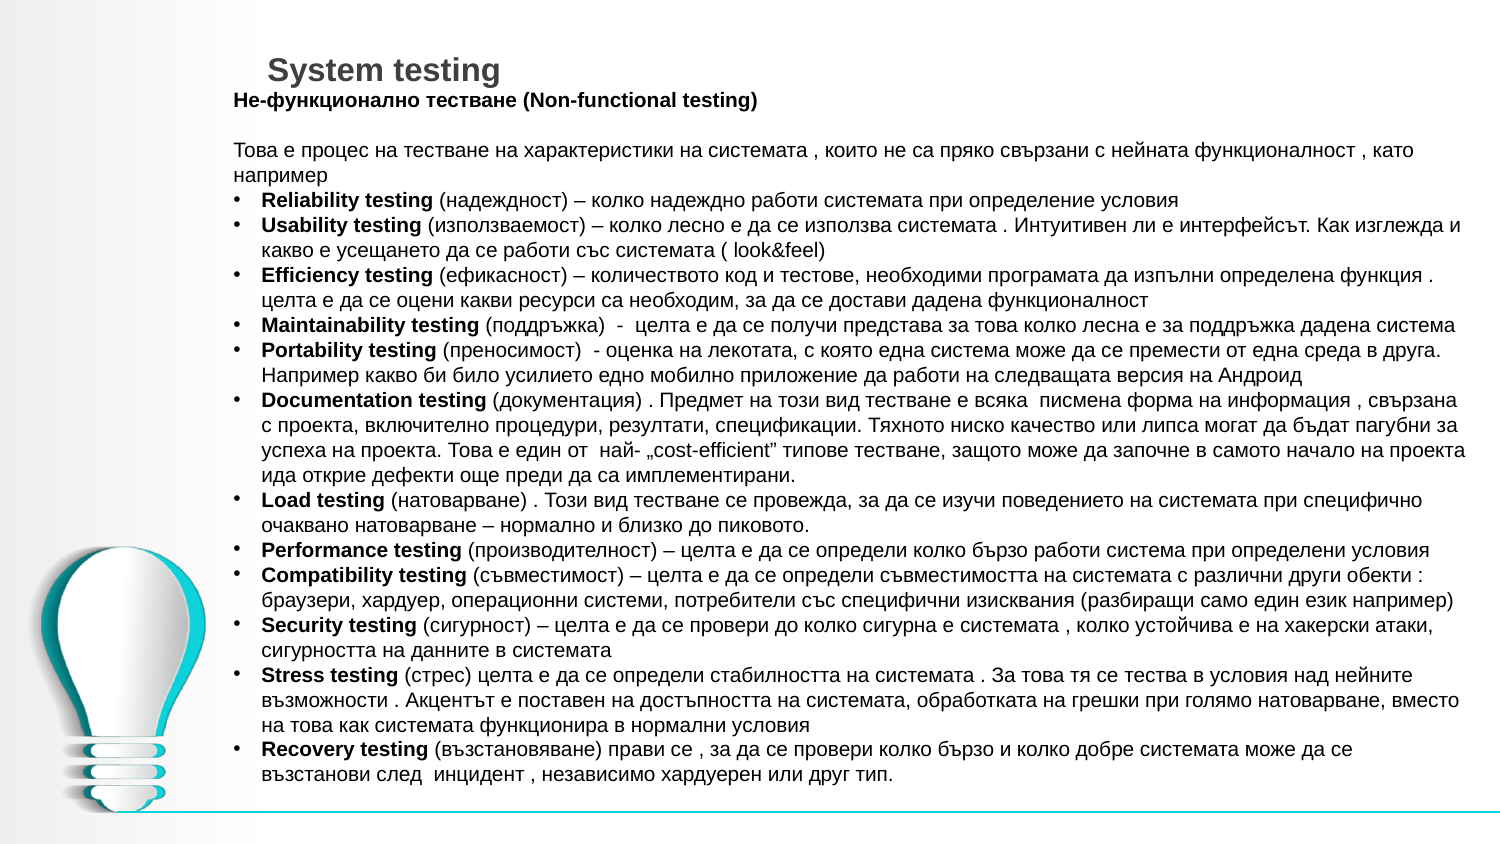

# System testing
Не-функционално тестване (Non-functional testing)

Това е процес на тестване на характеристики на системата , които не са пряко свързани с нейната функционалност , като например
Reliability testing (надеждност) – колко надеждно работи системата при определение условия
Usability testing (използваемост) – колко лесно е да се използва системата . Интуитивен ли е интерфейсът. Как изглежда и какво е усещането да се работи със системата ( look&feel)
Efficiency testing (ефикасност) – количеството код и тестове, необходими програмата да изпълни определена функция . целта е да се оцени какви ресурси са необходим, за да се достави дадена функционалност
Maintainability testing (поддръжка)  -  целта е да се получи представа за това колко лесна е за поддръжка дадена система
Portability testing (преносимост)  - оценка на лекотата, с която една система може да се премести от една среда в друга. Например какво би било усилието едно мобилно приложение да работи на следващата версия на Андроид
Documentation testing (документация) . Предмет на този вид тестване е всяка  писмена форма на информация , свързана с проекта, включително процедури, резултати, спецификации. Тяхното ниско качество или липса могат да бъдат пагубни за успеха на проекта. Това е един от  най- „cost-efficient” типове тестване, защото може да започне в самото начало на проекта ида открие дефекти още преди да са имплементирани.
Load testing (натоварване) . Този вид тестване се провежда, за да се изучи поведението на системата при специфично очаквано натоварване – нормално и близко до пиковото.
Performance testing (производителност) – целта е да се определи колко бързо работи система при определени условия
Compatibility testing (съвместимост) – целта е да се определи съвместимостта на системата с различни други обекти : браузери, хардуер, операционни системи, потребители със специфични изисквания (разбиращи само един език например)
Security testing (сигурност) – целта е да се провери до колко сигурна е системата , колко устойчива е на хакерски атаки, сигурността на данните в системата
Stress testing (стрес) целта е да се определи стабилността на системата . За това тя се тества в условия над нейните възможности . Акцентът е поставен на достъпността на системата, обработката на грешки при голямо натоварване, вместо на това как системата функционира в нормални условия
Recovery testing (възстановяване) прави се , за да се провери колко бързо и колко добре системата може да се възстанови след  инцидент , независимо хардуерен или друг тип.